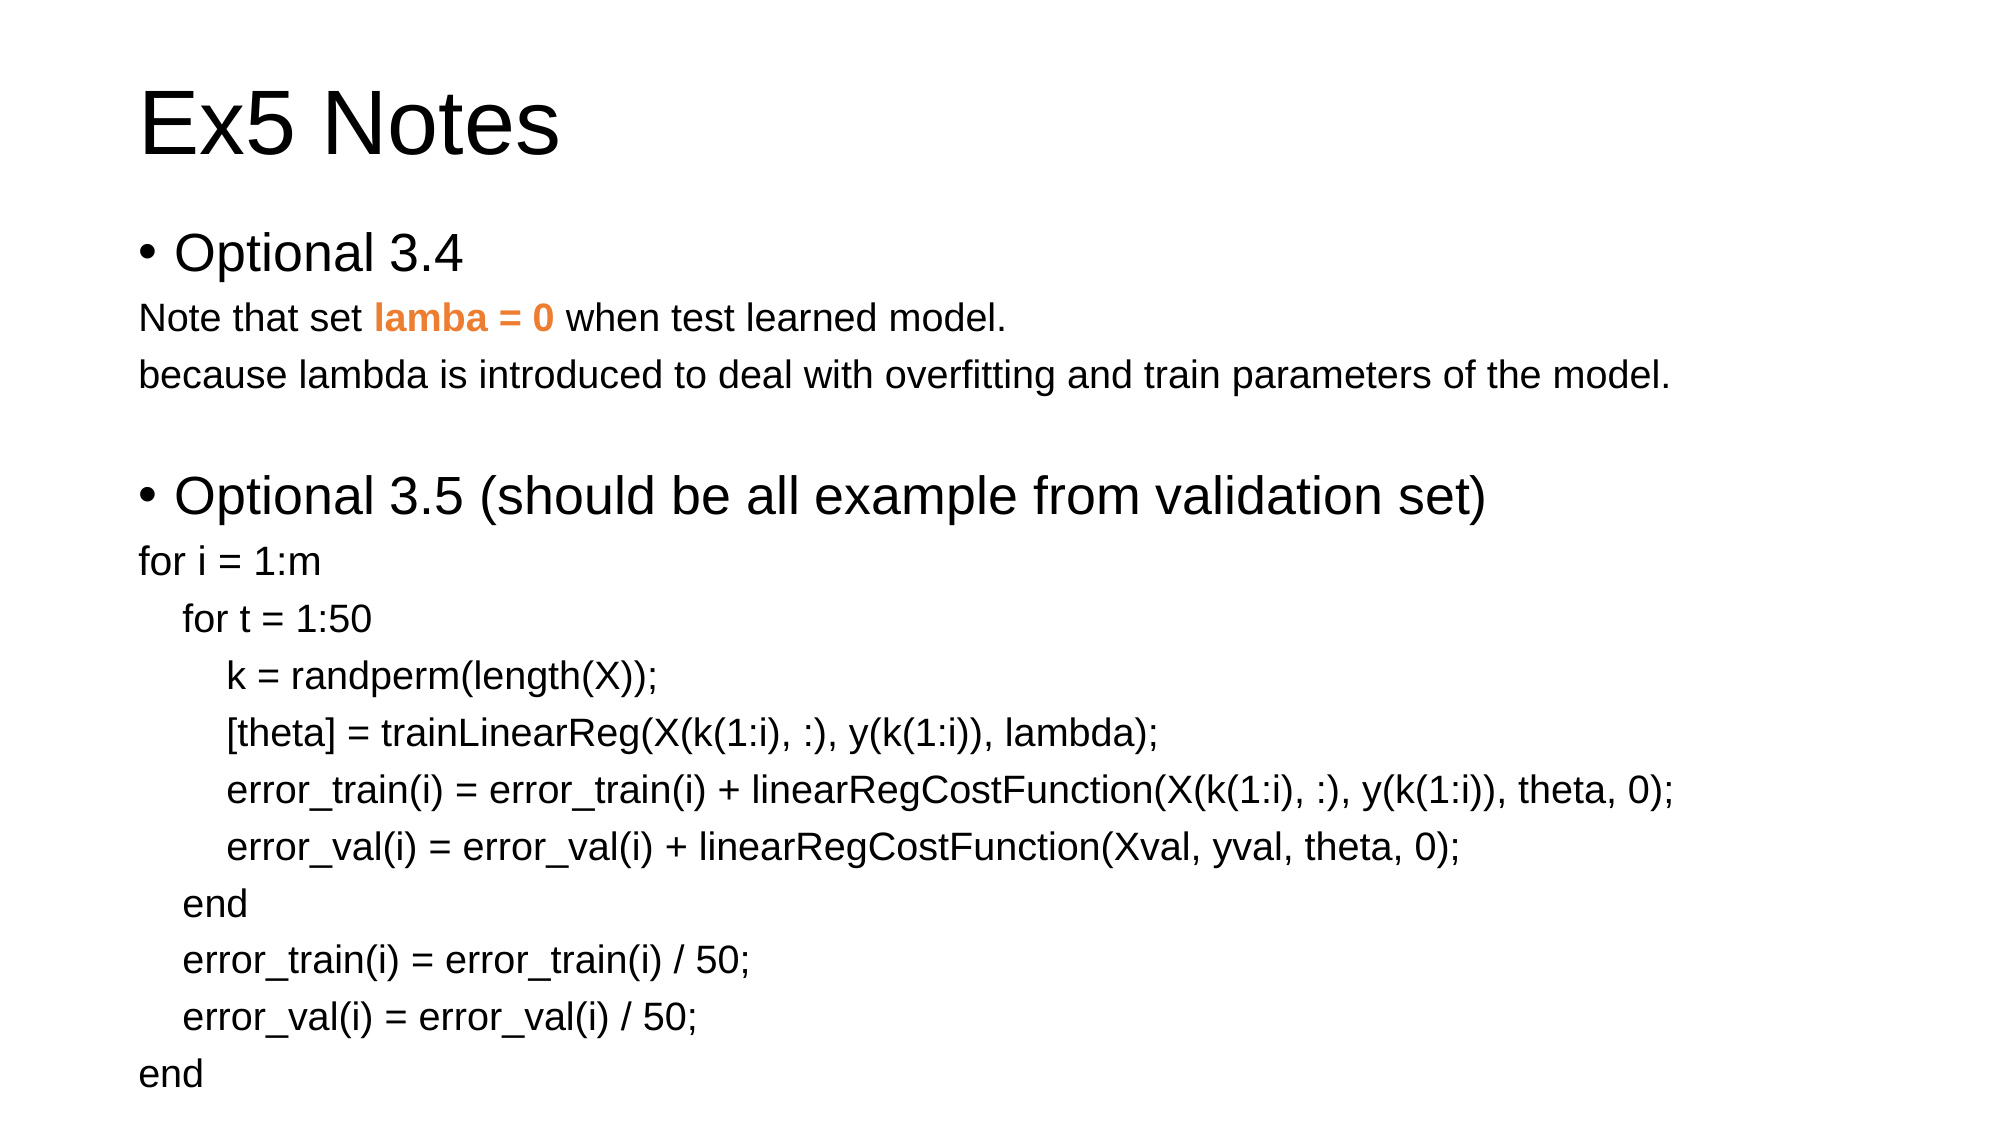

# Ex5 Notes
Optional 3.4
Note that set lamba = 0 when test learned model.
because lambda is introduced to deal with overfitting and train parameters of the model.

Optional 3.5 (should be all example from validation set)
for i = 1:m
    for t = 1:50
        k = randperm(length(X));
        [theta] = trainLinearReg(X(k(1:i), :), y(k(1:i)), lambda);
        error_train(i) = error_train(i) + linearRegCostFunction(X(k(1:i), :), y(k(1:i)), theta, 0);
        error_val(i) = error_val(i) + linearRegCostFunction(Xval, yval, theta, 0);
    end
    error_train(i) = error_train(i) / 50;
    error_val(i) = error_val(i) / 50;
end